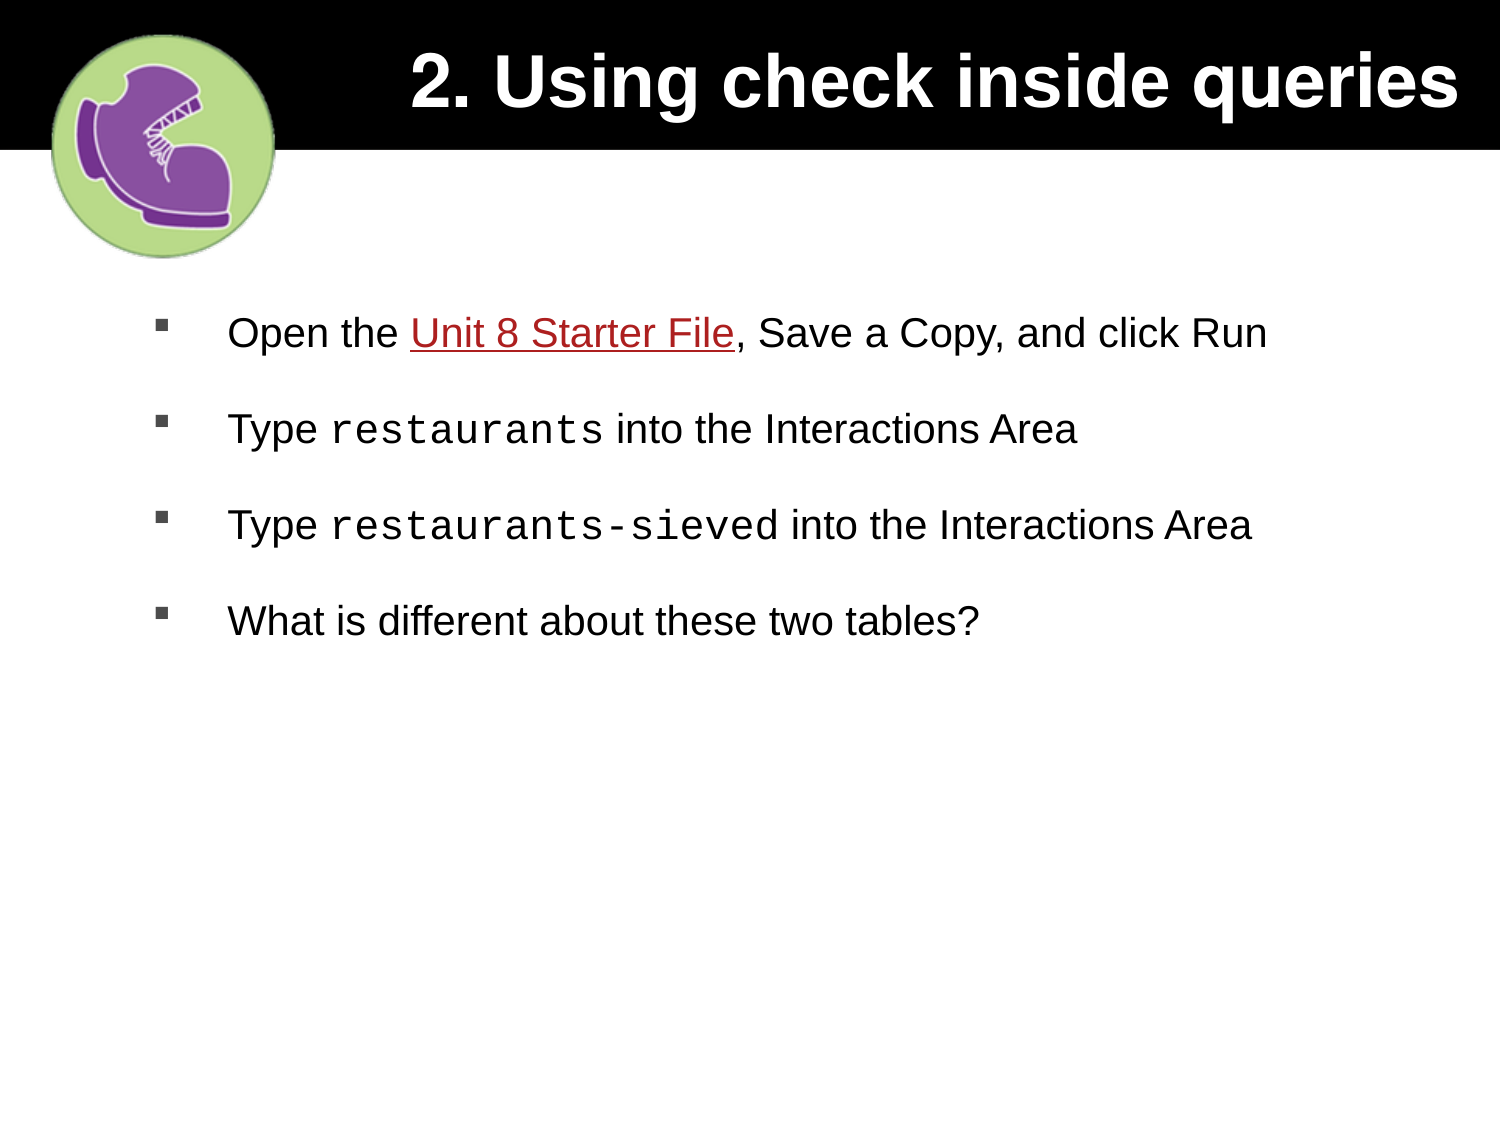

2. Using check inside queries
Open the Unit 8 Starter File, Save a Copy, and click Run
Type restaurants into the Interactions Area
Type restaurants-sieved into the Interactions Area
What is different about these two tables?